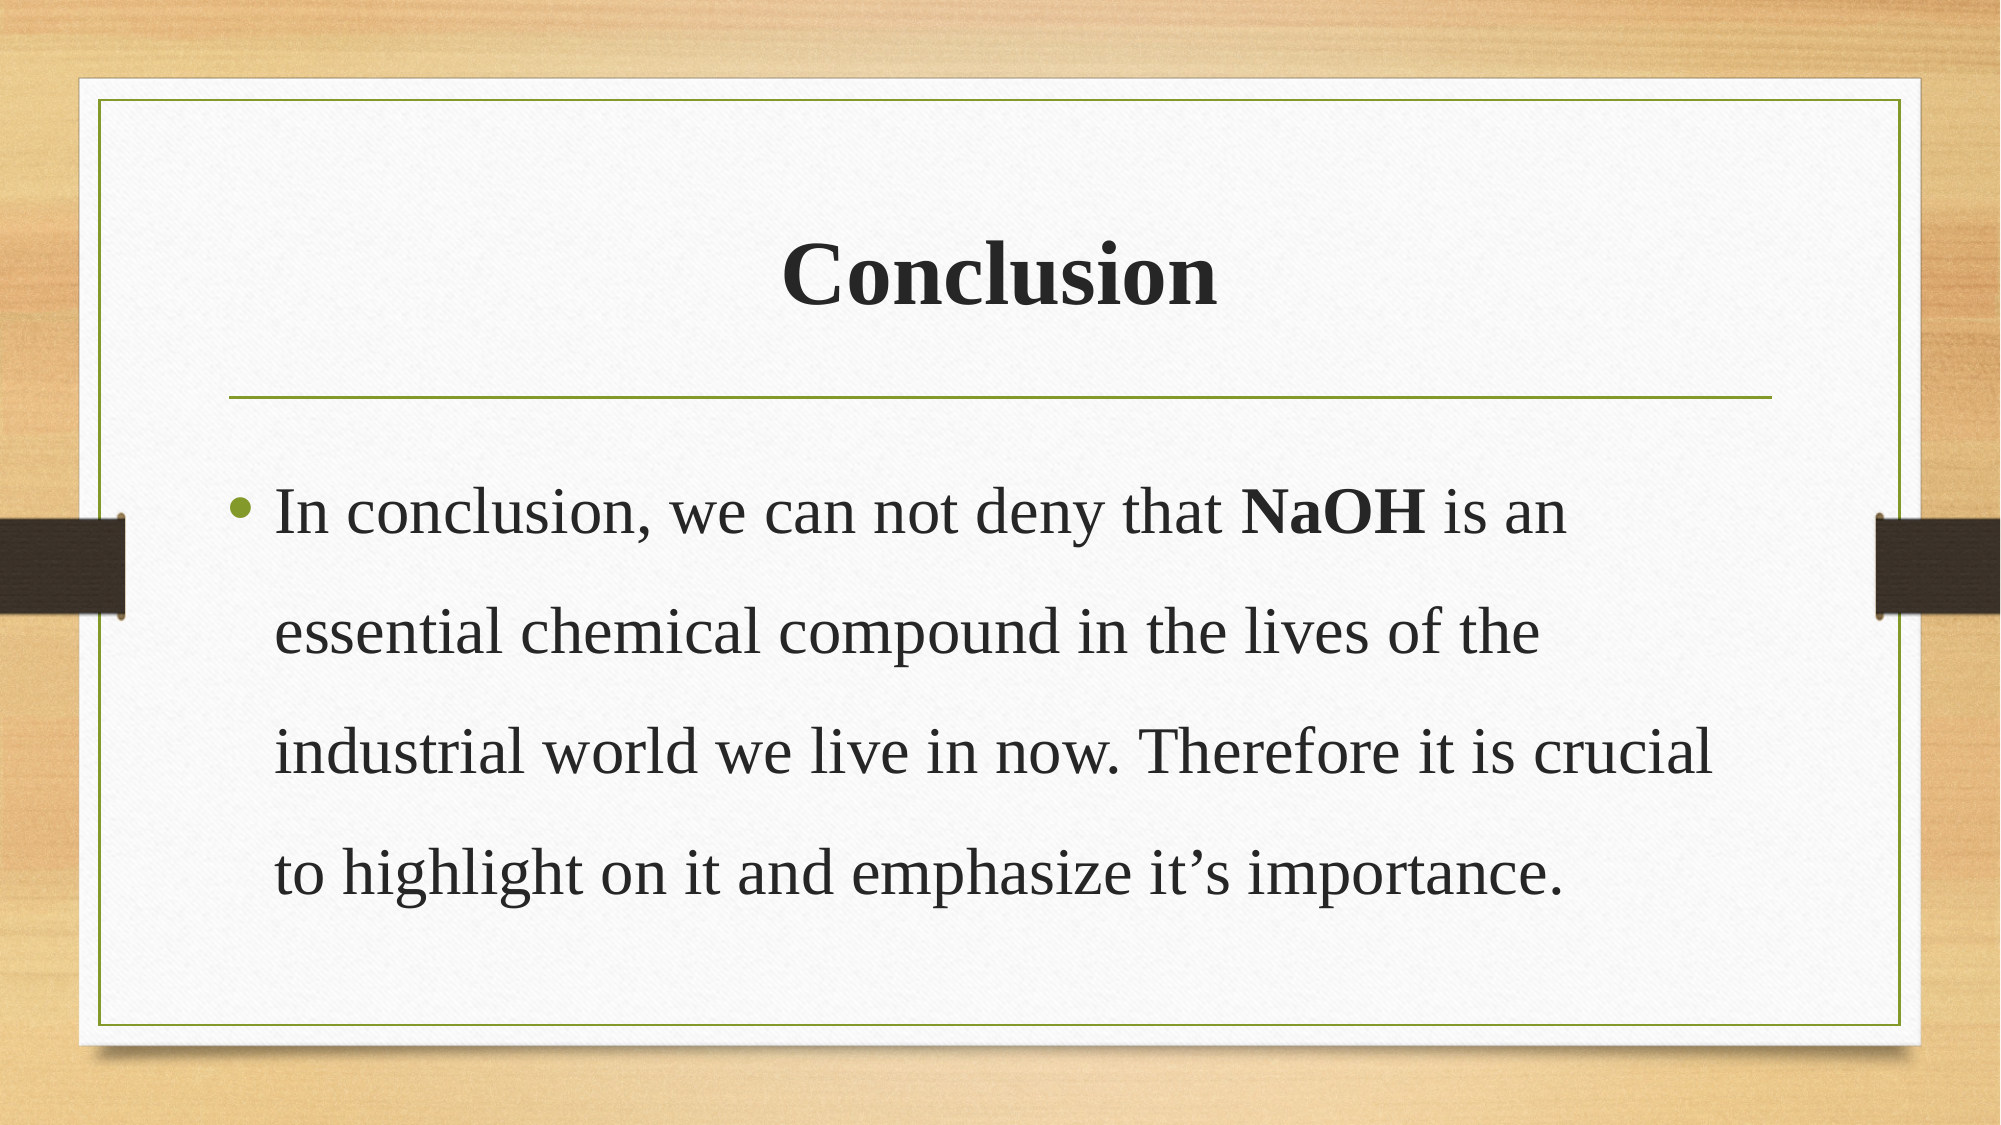

# Conclusion
In conclusion, we can not deny that NaOH is an essential chemical compound in the lives of the industrial world we live in now. Therefore it is crucial to highlight on it and emphasize it’s importance.